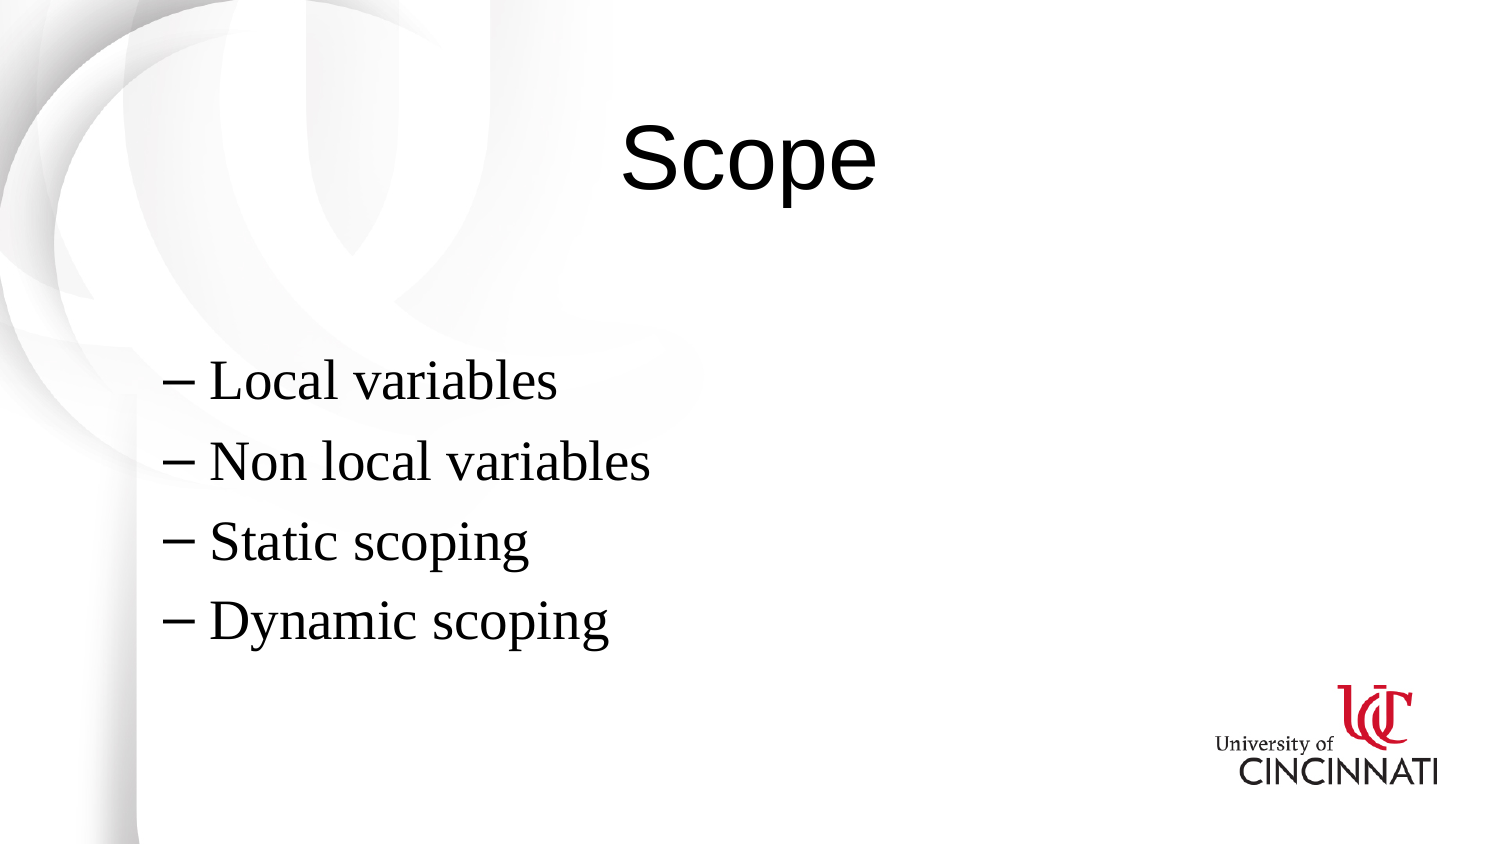

# Scope

Local variables
Non local variables
Static scoping
Dynamic scoping